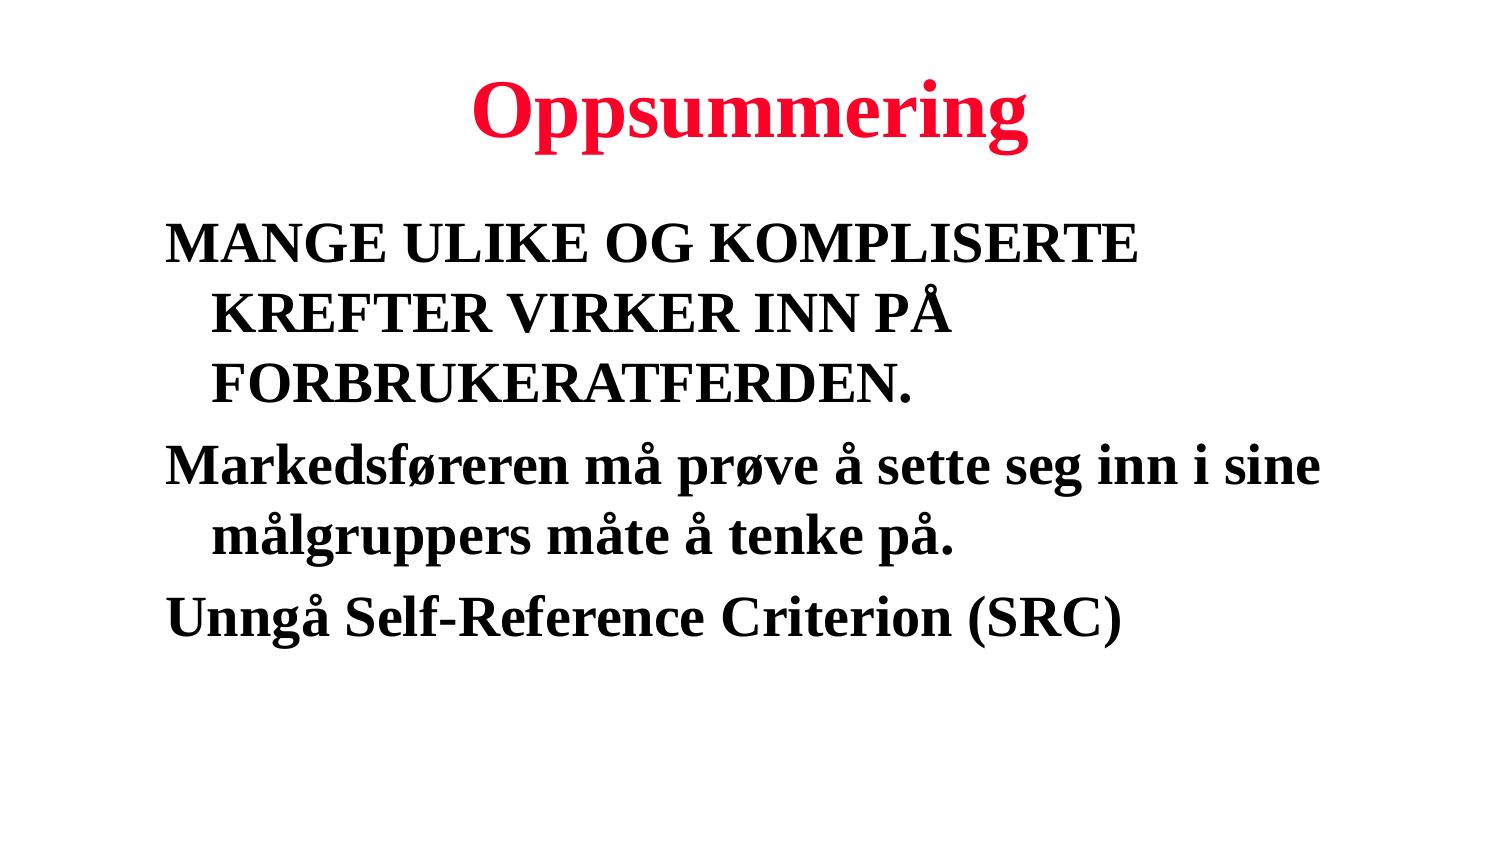

# Oppsummering
MANGE ULIKE OG KOMPLISERTE KREFTER VIRKER INN PÅ FORBRUKERATFERDEN.
Markedsføreren må prøve å sette seg inn i sine målgruppers måte å tenke på.
Unngå Self-Reference Criterion (SRC)